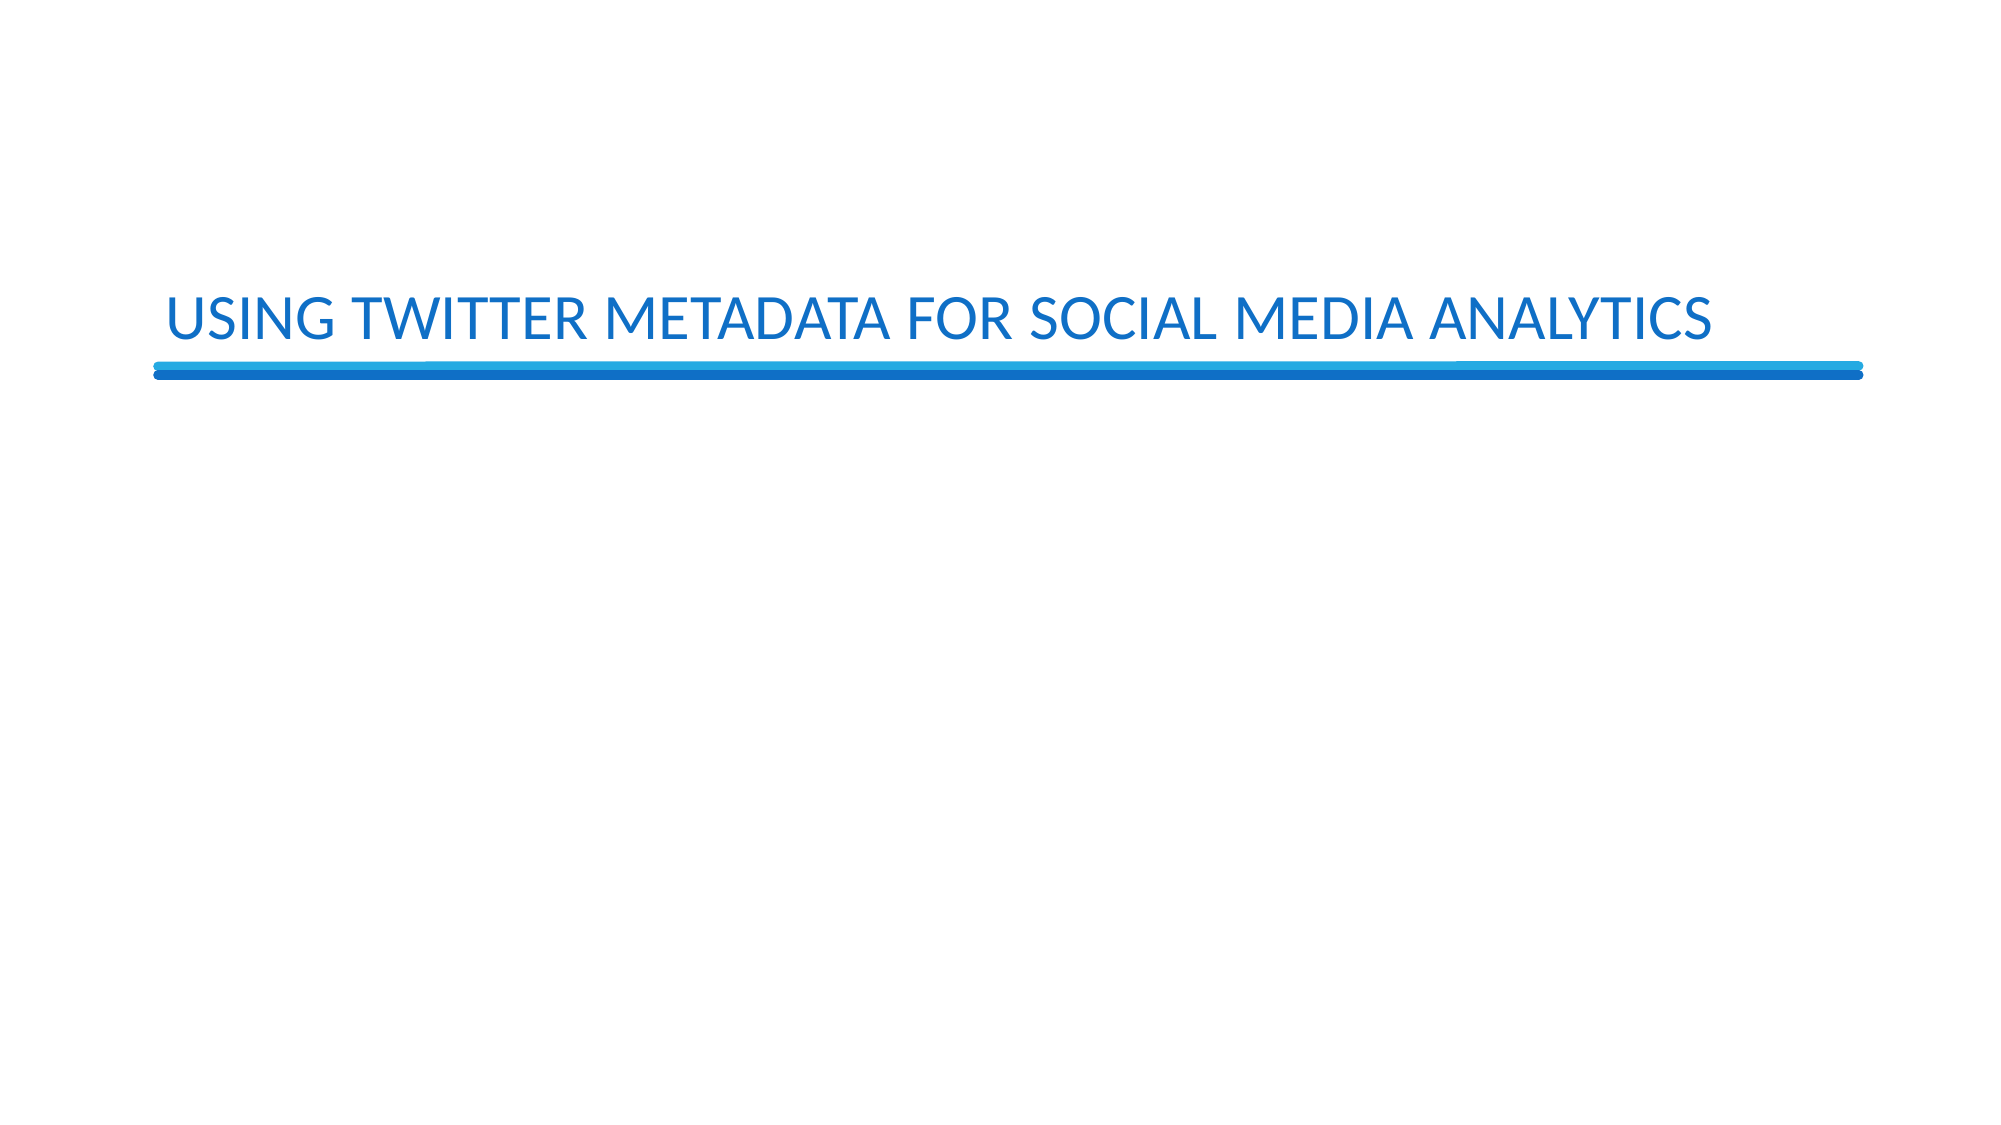

USING TWITTER METADATA FOR SOCIAL MEDIA ANALYTICS